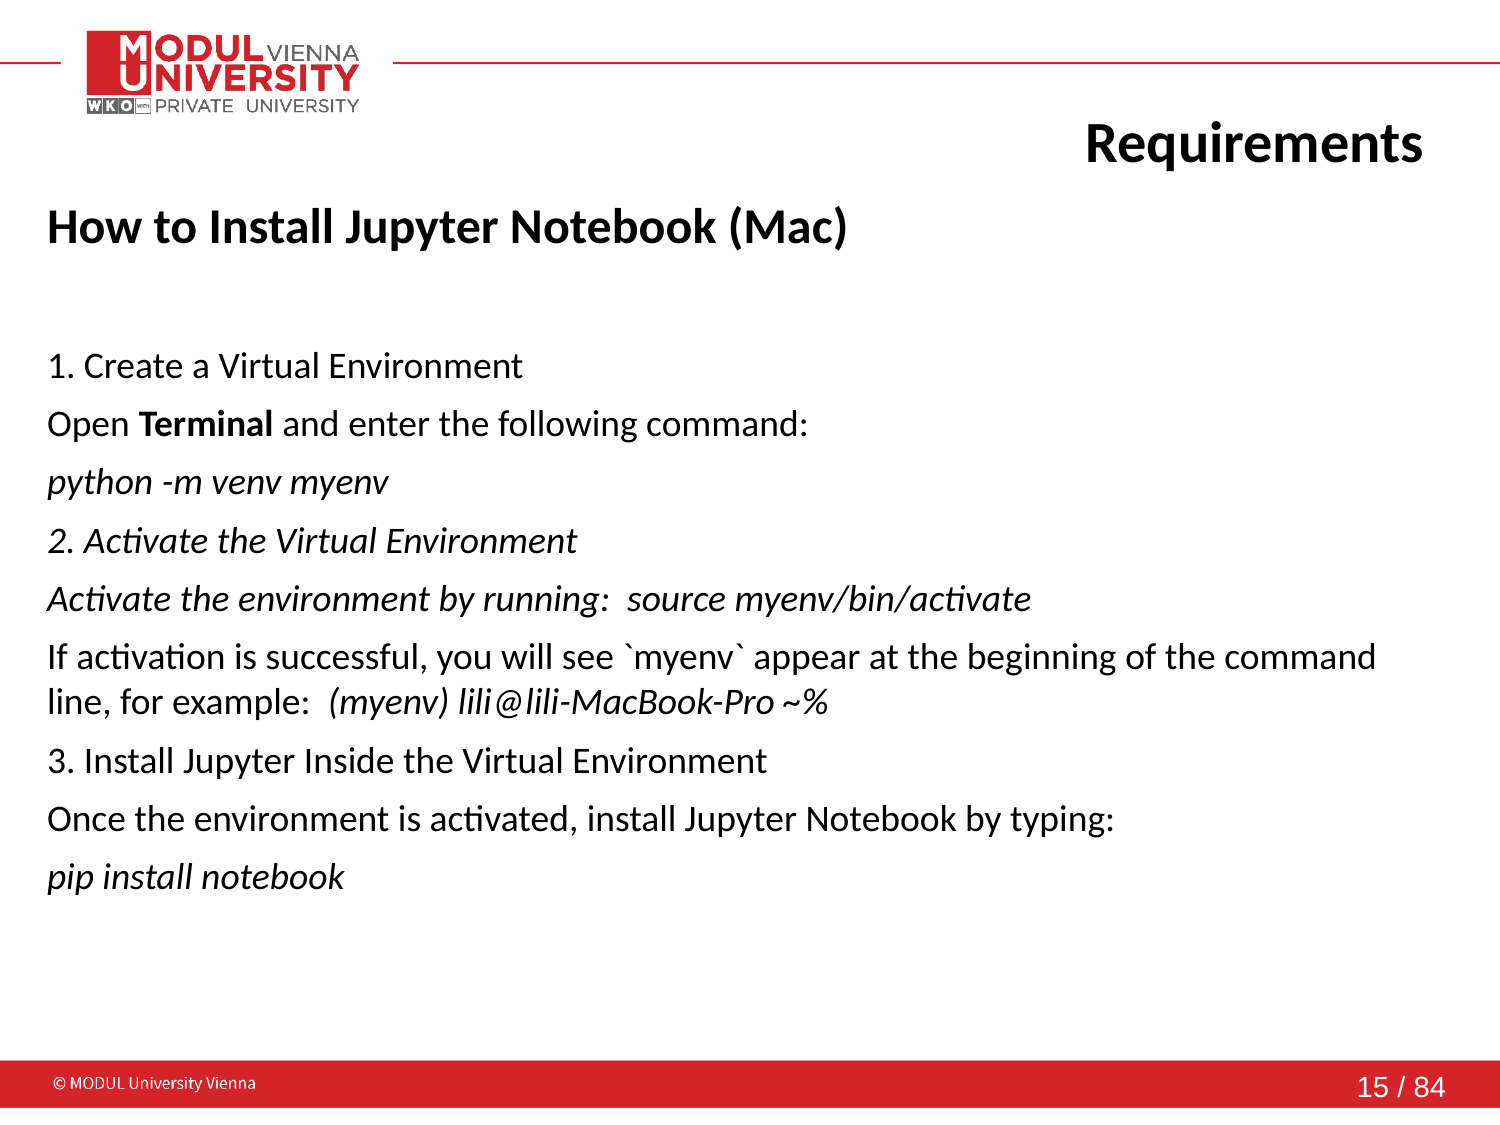

# Requirements
How to Install Jupyter Notebook (Mac)

1. Create a Virtual Environment
Open Terminal and enter the following command:
python -m venv myenv
2. Activate the Virtual Environment
Activate the environment by running:  source myenv/bin/activate
If activation is successful, you will see `myenv` appear at the beginning of the command line, for example:  (myenv) lili@lili-MacBook-Pro ~%
3. Install Jupyter Inside the Virtual Environment
Once the environment is activated, install Jupyter Notebook by typing:
pip install notebook